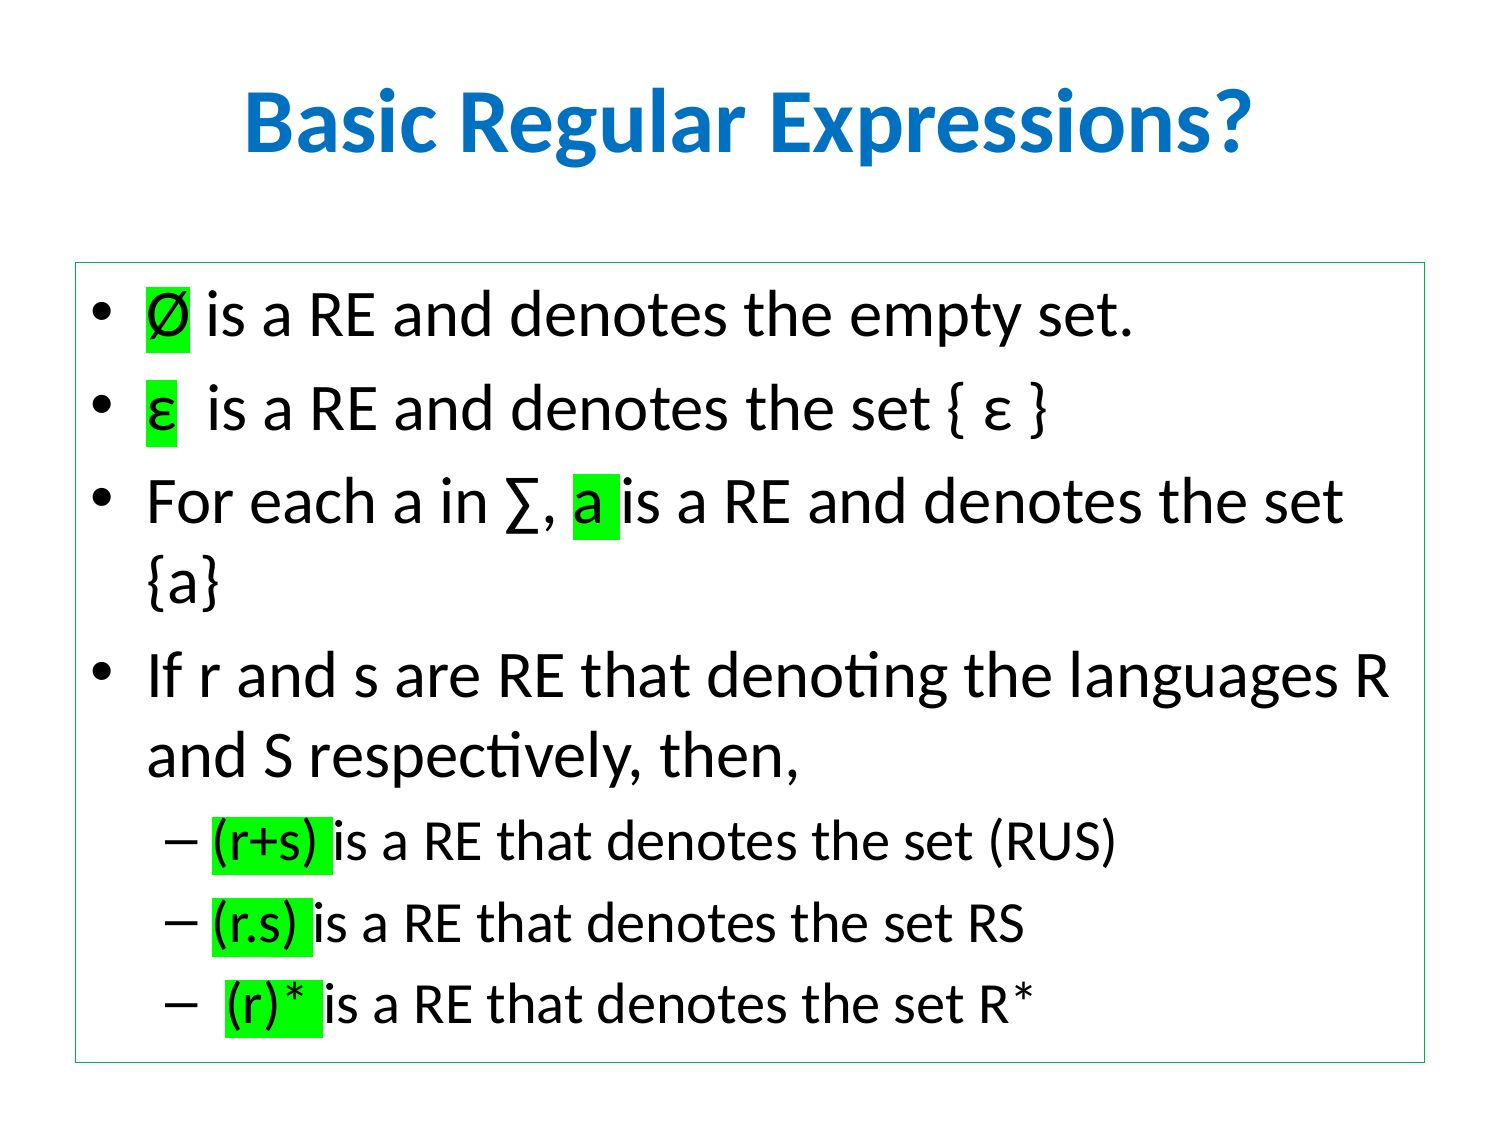

# Basic Regular Expressions?
Ø is a RE and denotes the empty set.
ε  is a RE and denotes the set { ε }
For each a in ∑, a is a RE and denotes the set {a}
If r and s are RE that denoting the languages R and S respectively, then,
(r+s) is a RE that denotes the set (RUS)
(r.s) is a RE that denotes the set RS
 (r)* is a RE that denotes the set R*